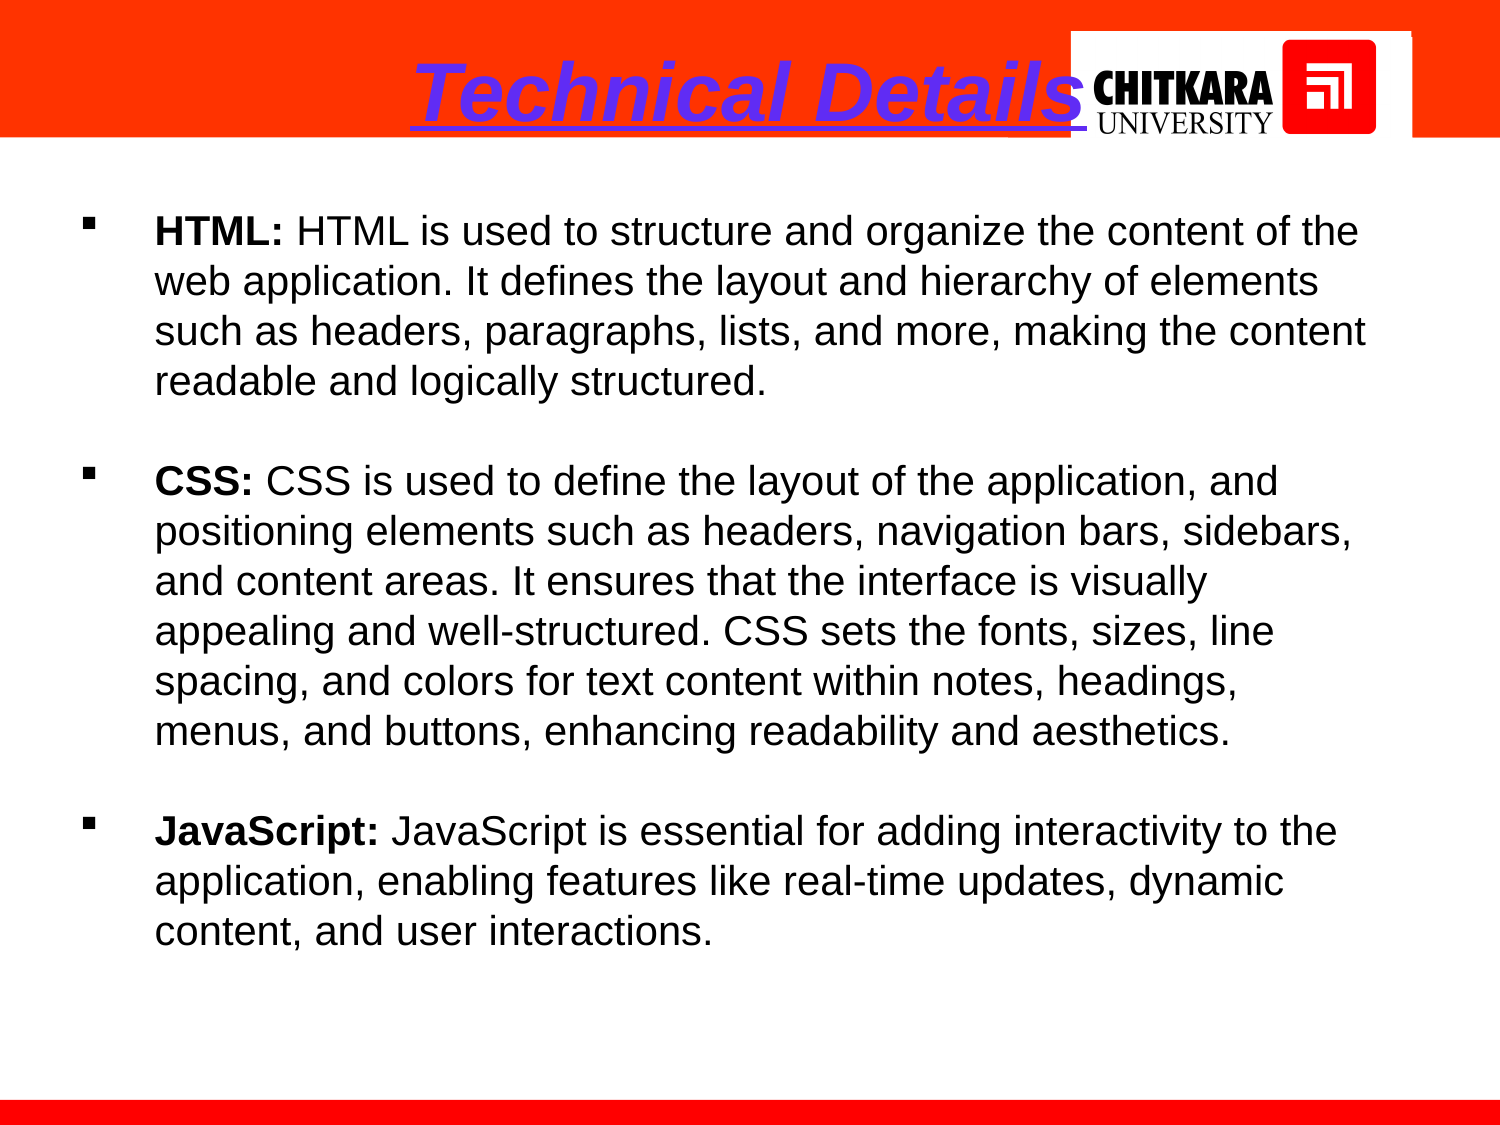

Technical Details
HTML: HTML is used to structure and organize the content of the web application. It defines the layout and hierarchy of elements such as headers, paragraphs, lists, and more, making the content readable and logically structured.

CSS: CSS is used to define the layout of the application, and positioning elements such as headers, navigation bars, sidebars, and content areas. It ensures that the interface is visually appealing and well-structured. CSS sets the fonts, sizes, line spacing, and colors for text content within notes, headings, menus, and buttons, enhancing readability and aesthetics.

JavaScript: JavaScript is essential for adding interactivity to the application, enabling features like real-time updates, dynamic content, and user interactions.